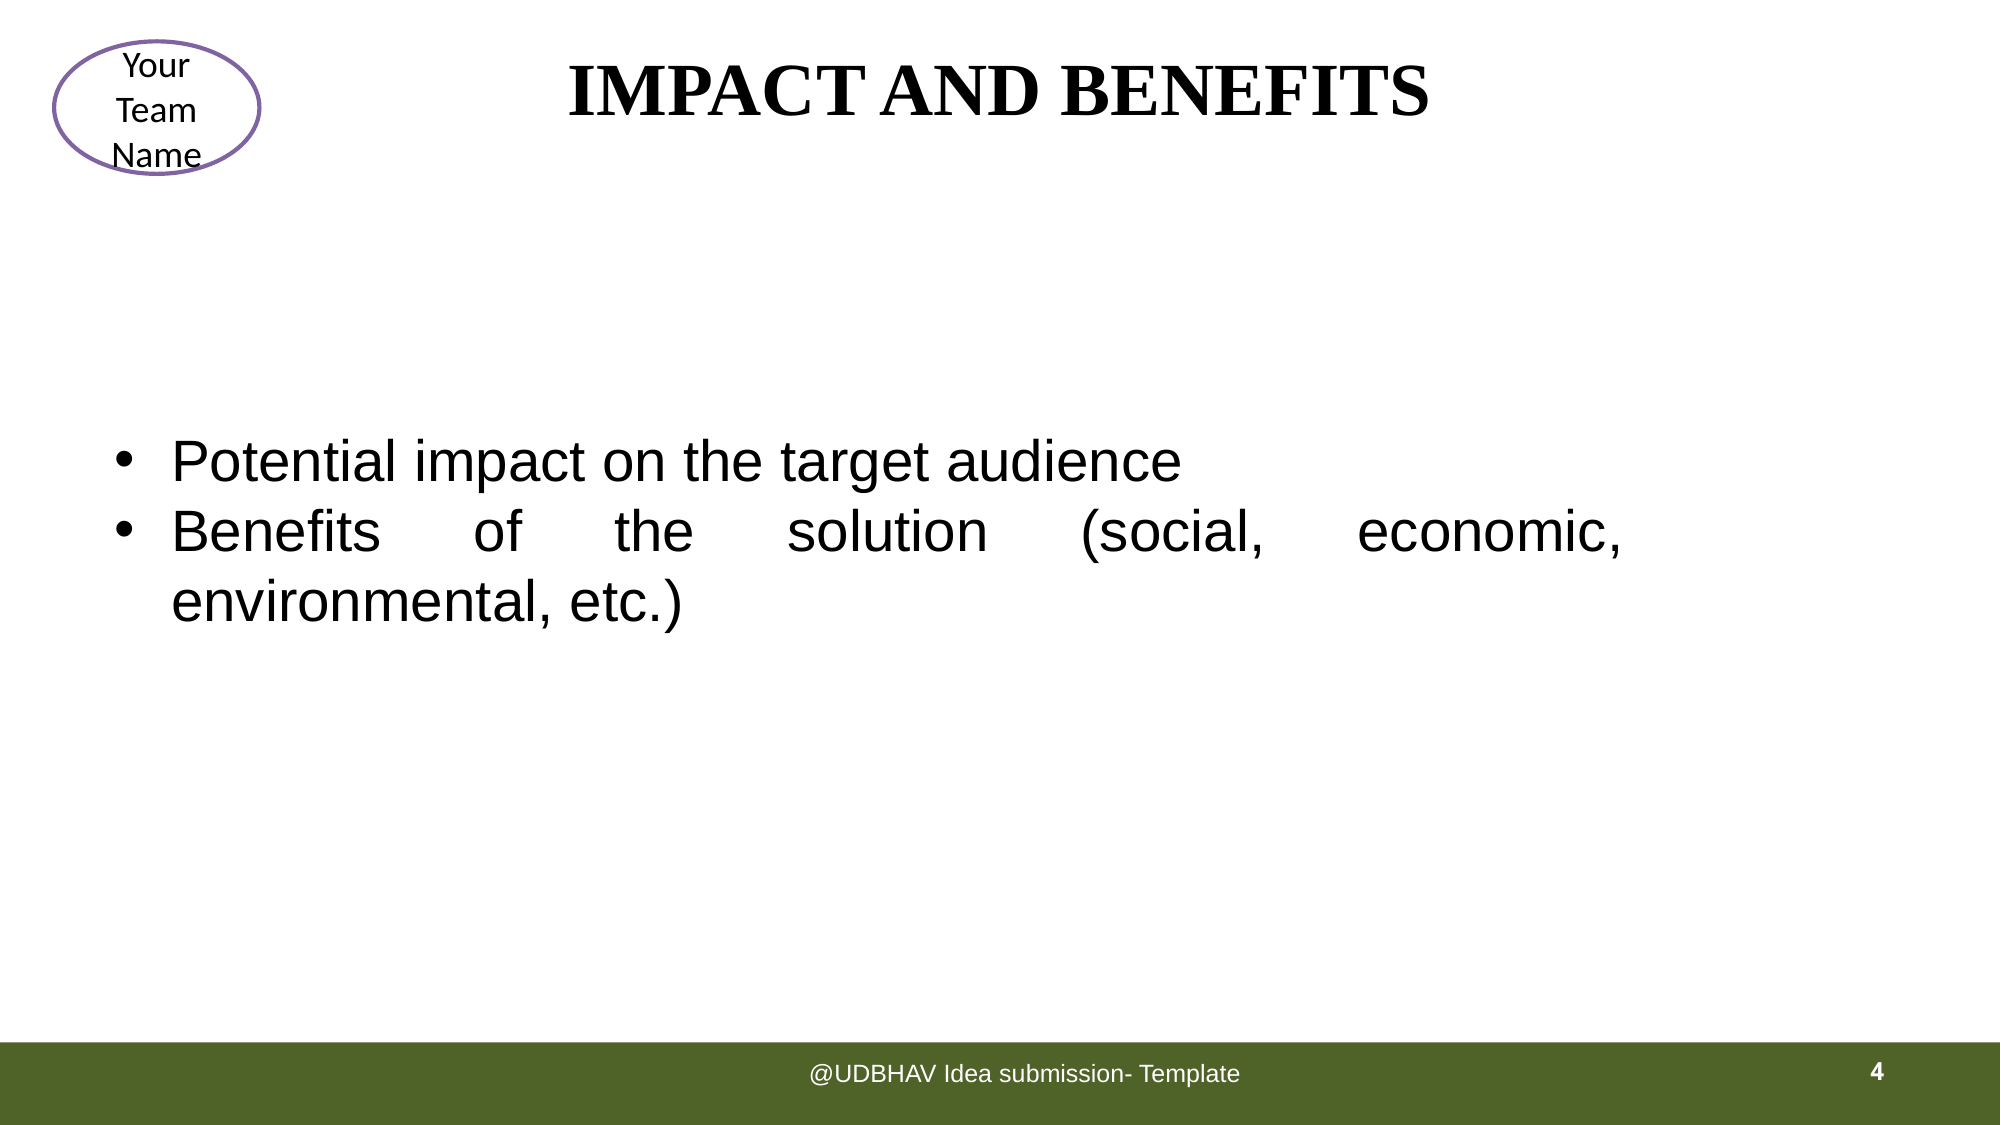

# IMPACT AND BENEFITS
Your Team Name
Potential impact on the target audience
Benefits of the solution (social, economic, environmental, etc.)

@UDBHAV Idea submission- Template
4